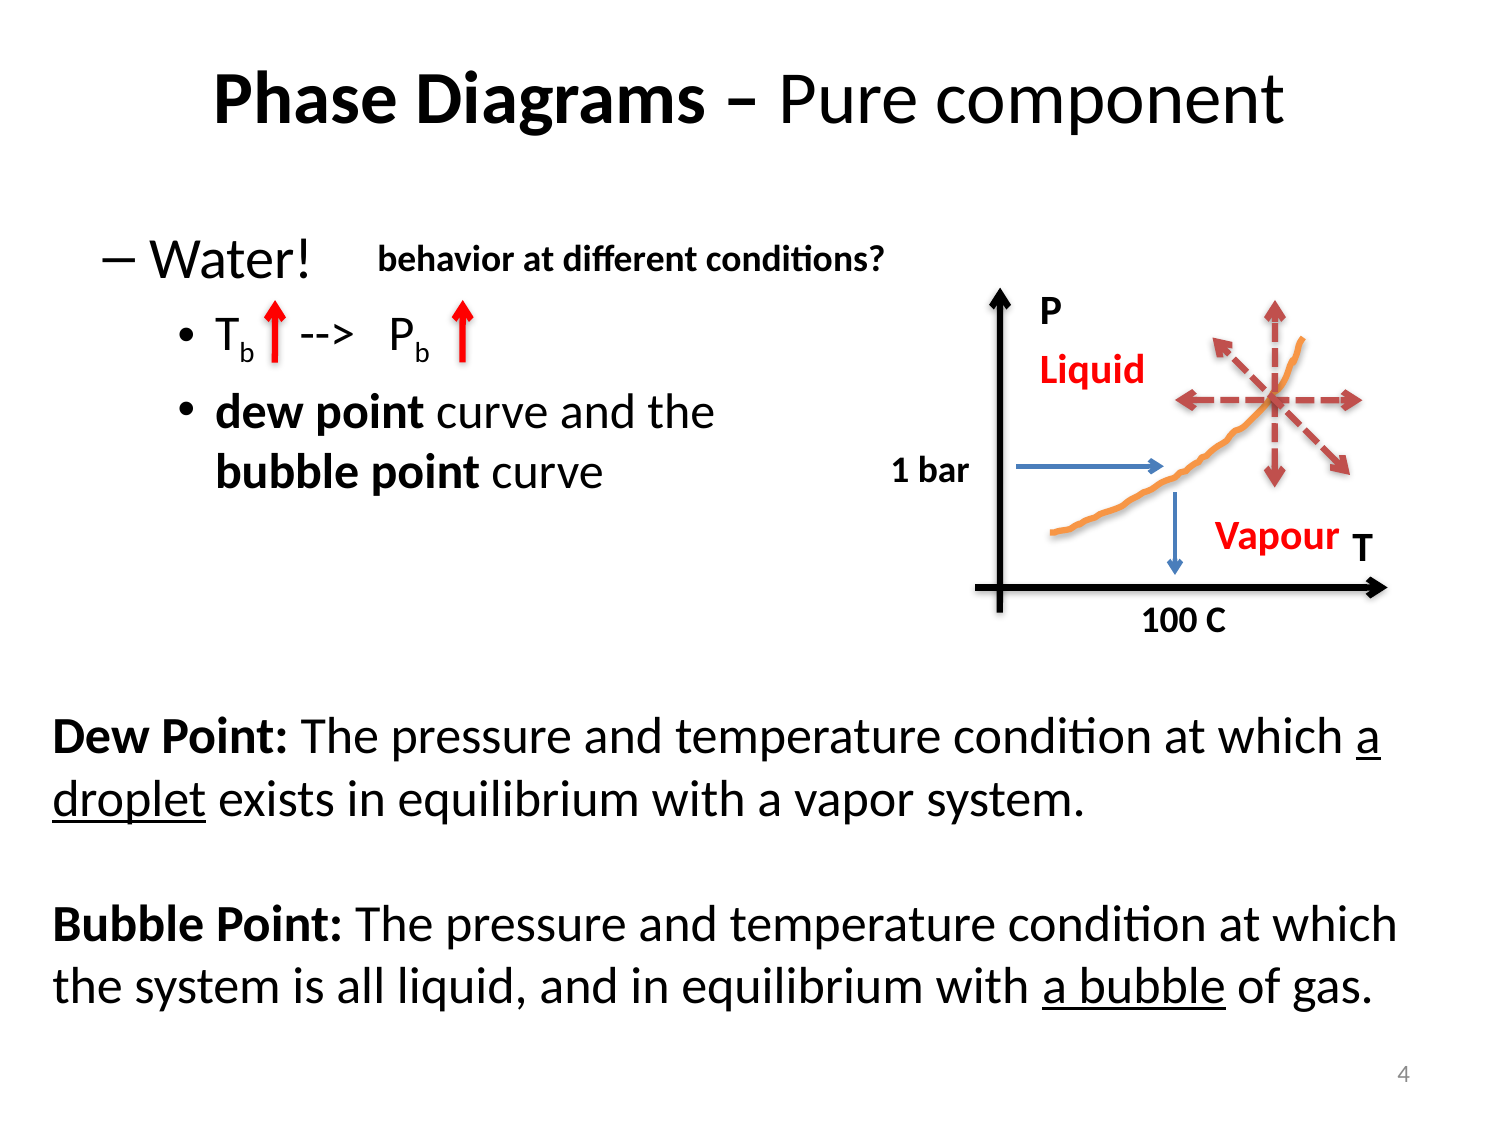

# Phase Diagrams – Pure component
Water!
Tb    -->   Pb
dew point curve and the bubble point curve

behavior at different conditions?
P

T
Liquid
1 bar
Vapour
100 C
Dew Point: The pressure and temperature condition at which a droplet exists in equilibrium with a vapor system.

Bubble Point: The pressure and temperature condition at which the system is all liquid, and in equilibrium with a bubble of gas.
4